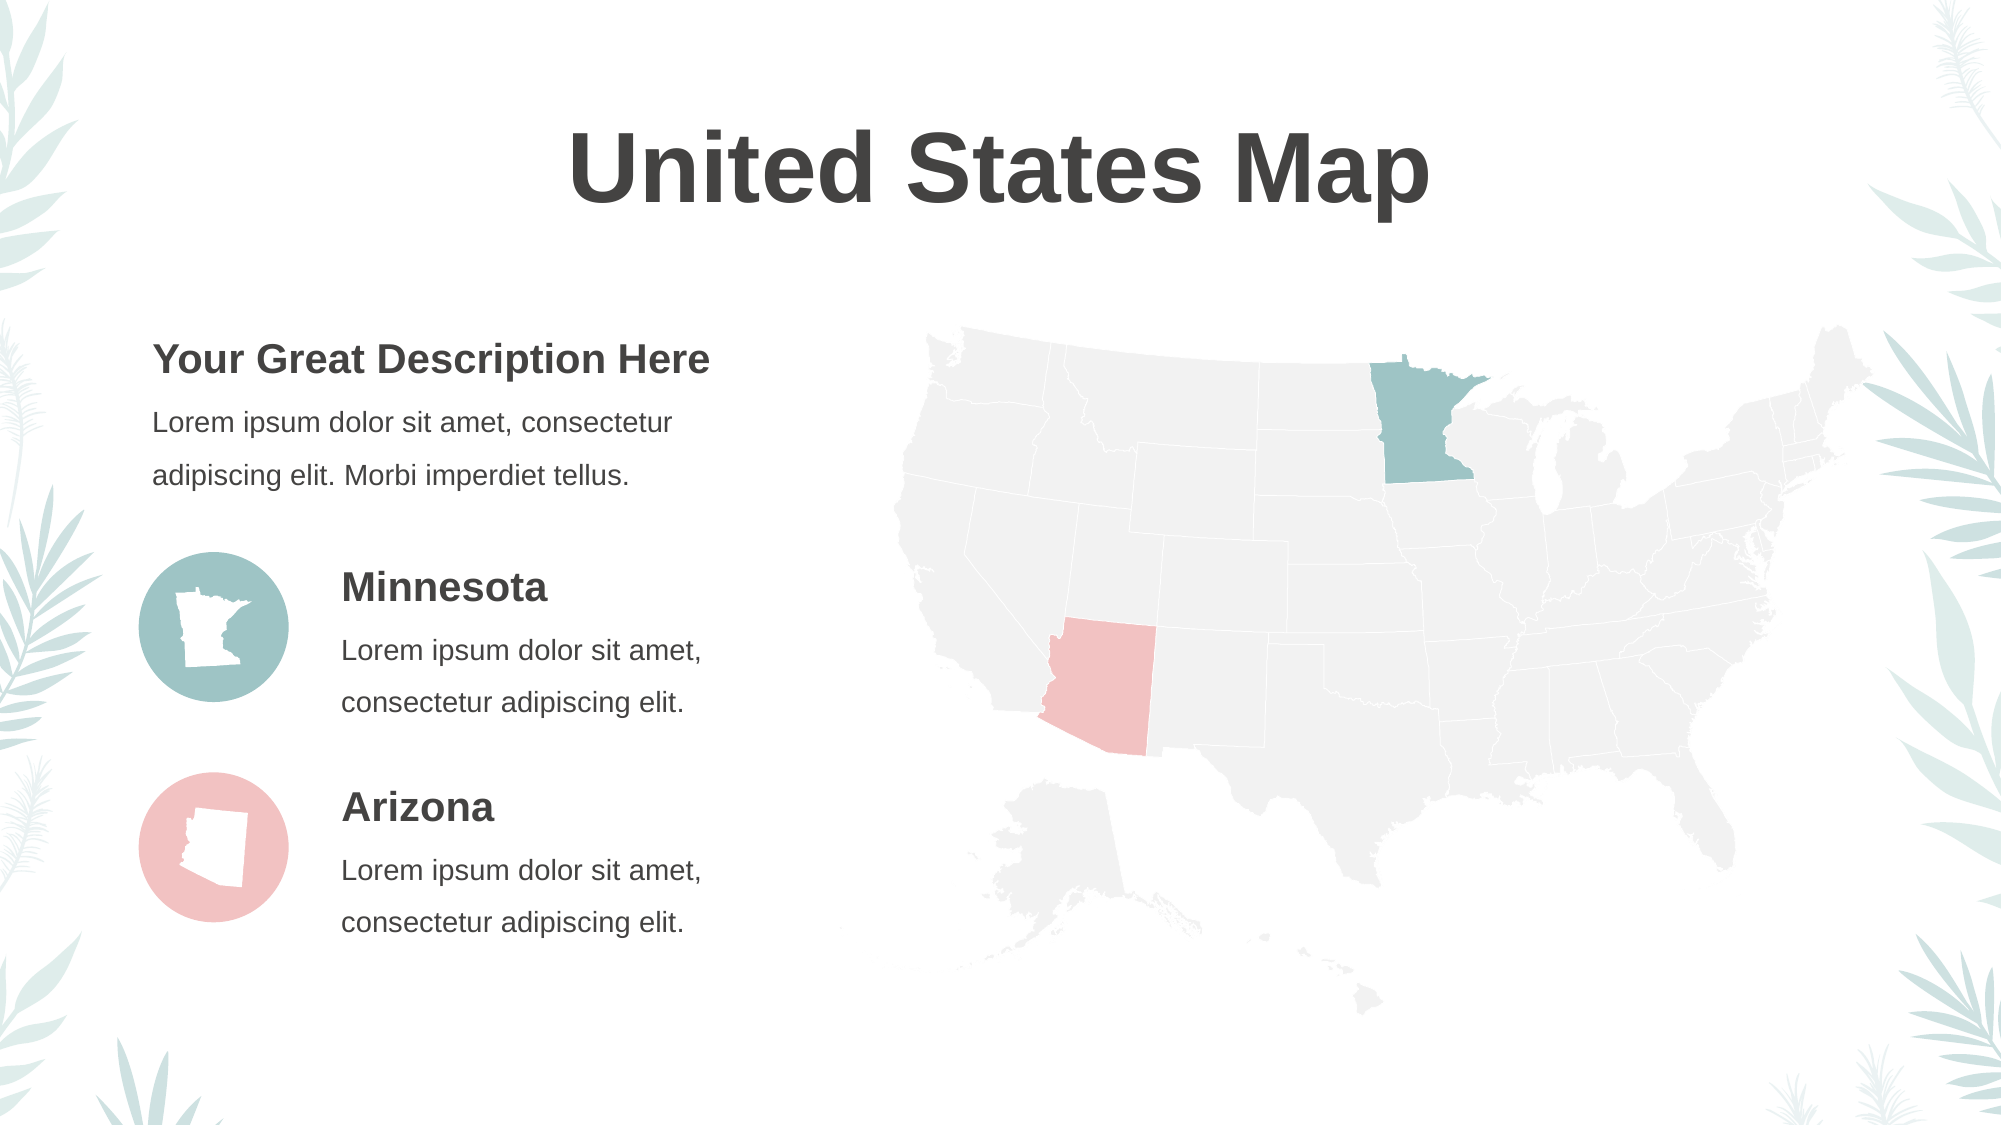

United States Map
Your Great Description Here
Lorem ipsum dolor sit amet, consectetur adipiscing elit. Morbi imperdiet tellus.

Minnesota
Lorem ipsum dolor sit amet, consectetur adipiscing elit.
Arizona
Lorem ipsum dolor sit amet, consectetur adipiscing elit.